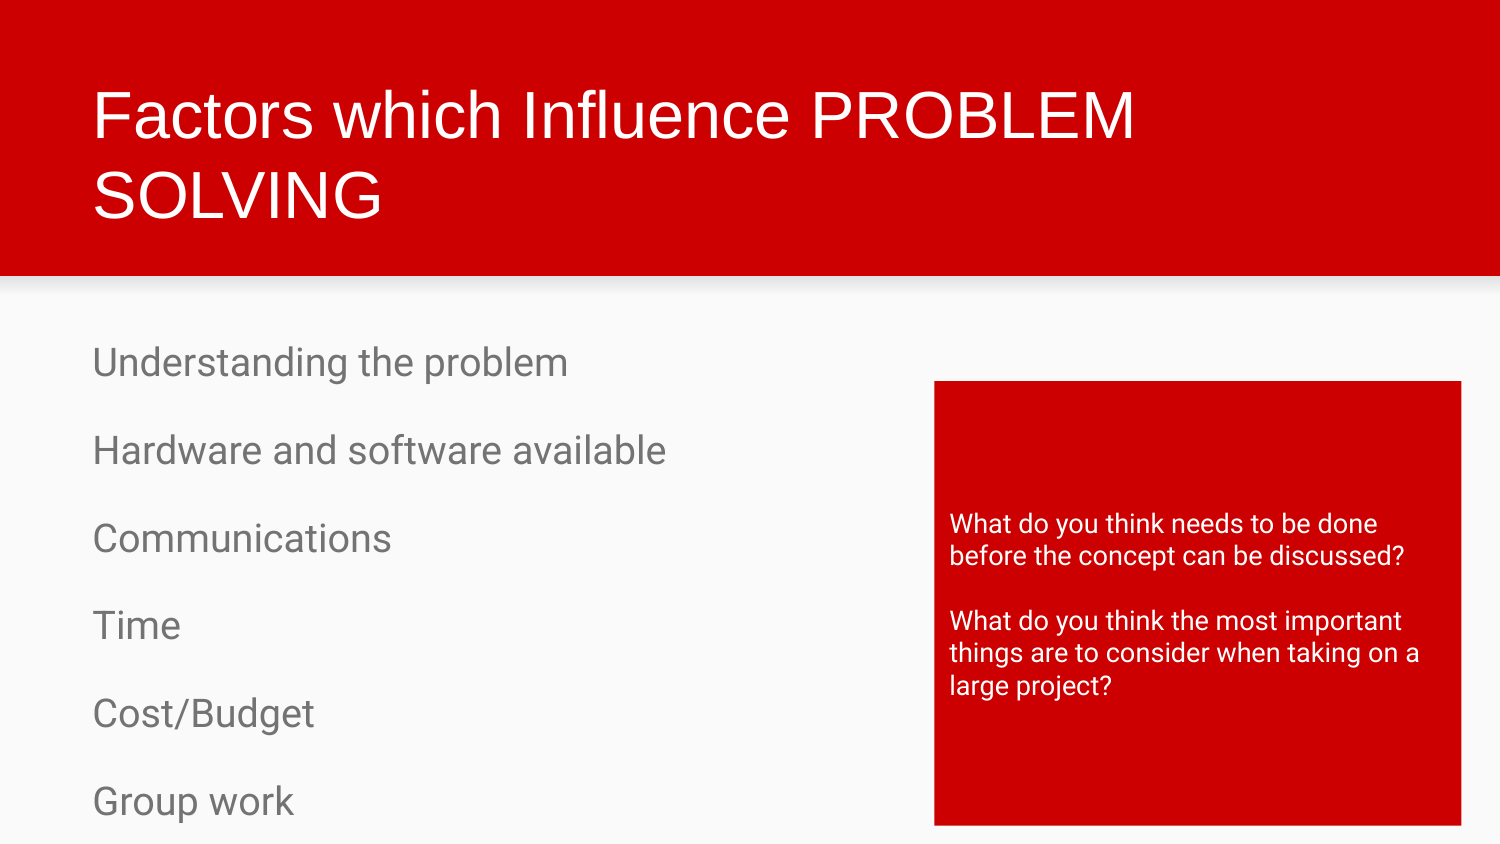

# Factors which Influence PROBLEM SOLVING
Understanding the problem
Hardware and software available
Communications
Time
Cost/Budget
Group work
What do you think needs to be done before the concept can be discussed?

What do you think the most important things are to consider when taking on a large project?